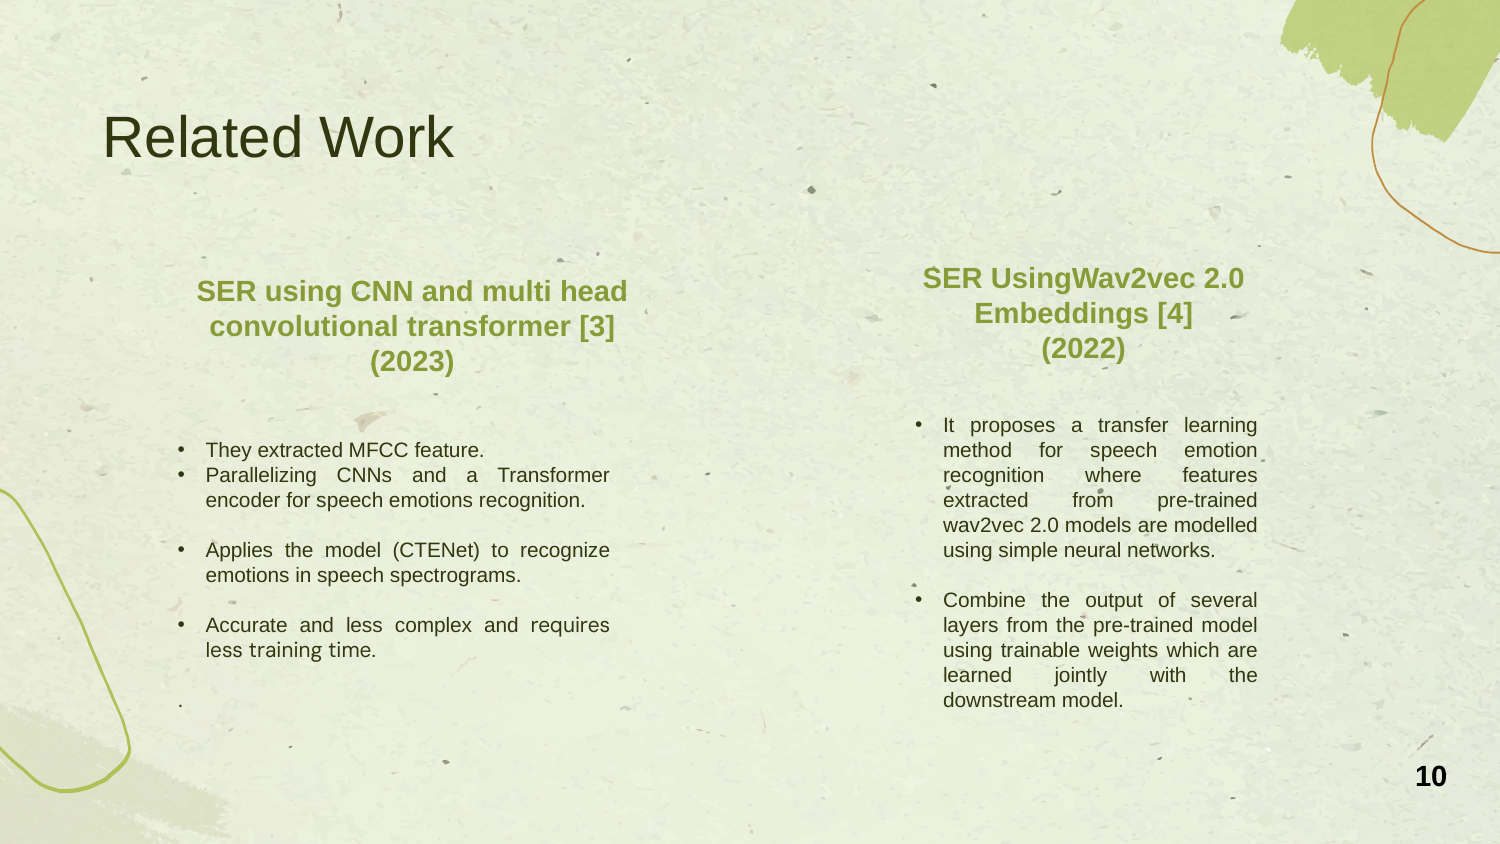

# Related Work
SER using CNN and multi head convolutional transformer [3]
(2023)
SER UsingWav2vec 2.0 Embeddings [4]
(2022)

They extracted MFCC feature.
Parallelizing CNNs and a Transformer encoder for speech emotions recognition.

Applies the model (CTENet) to recognize emotions in speech spectrograms.

Accurate and less complex and requires less training time.

.
It proposes a transfer learning method for speech emotion recognition where features extracted from pre-trained wav2vec 2.0 models are modelled using simple neural networks.

Combine the output of several layers from the pre-trained model using trainable weights which are learned jointly with the downstream model.
10